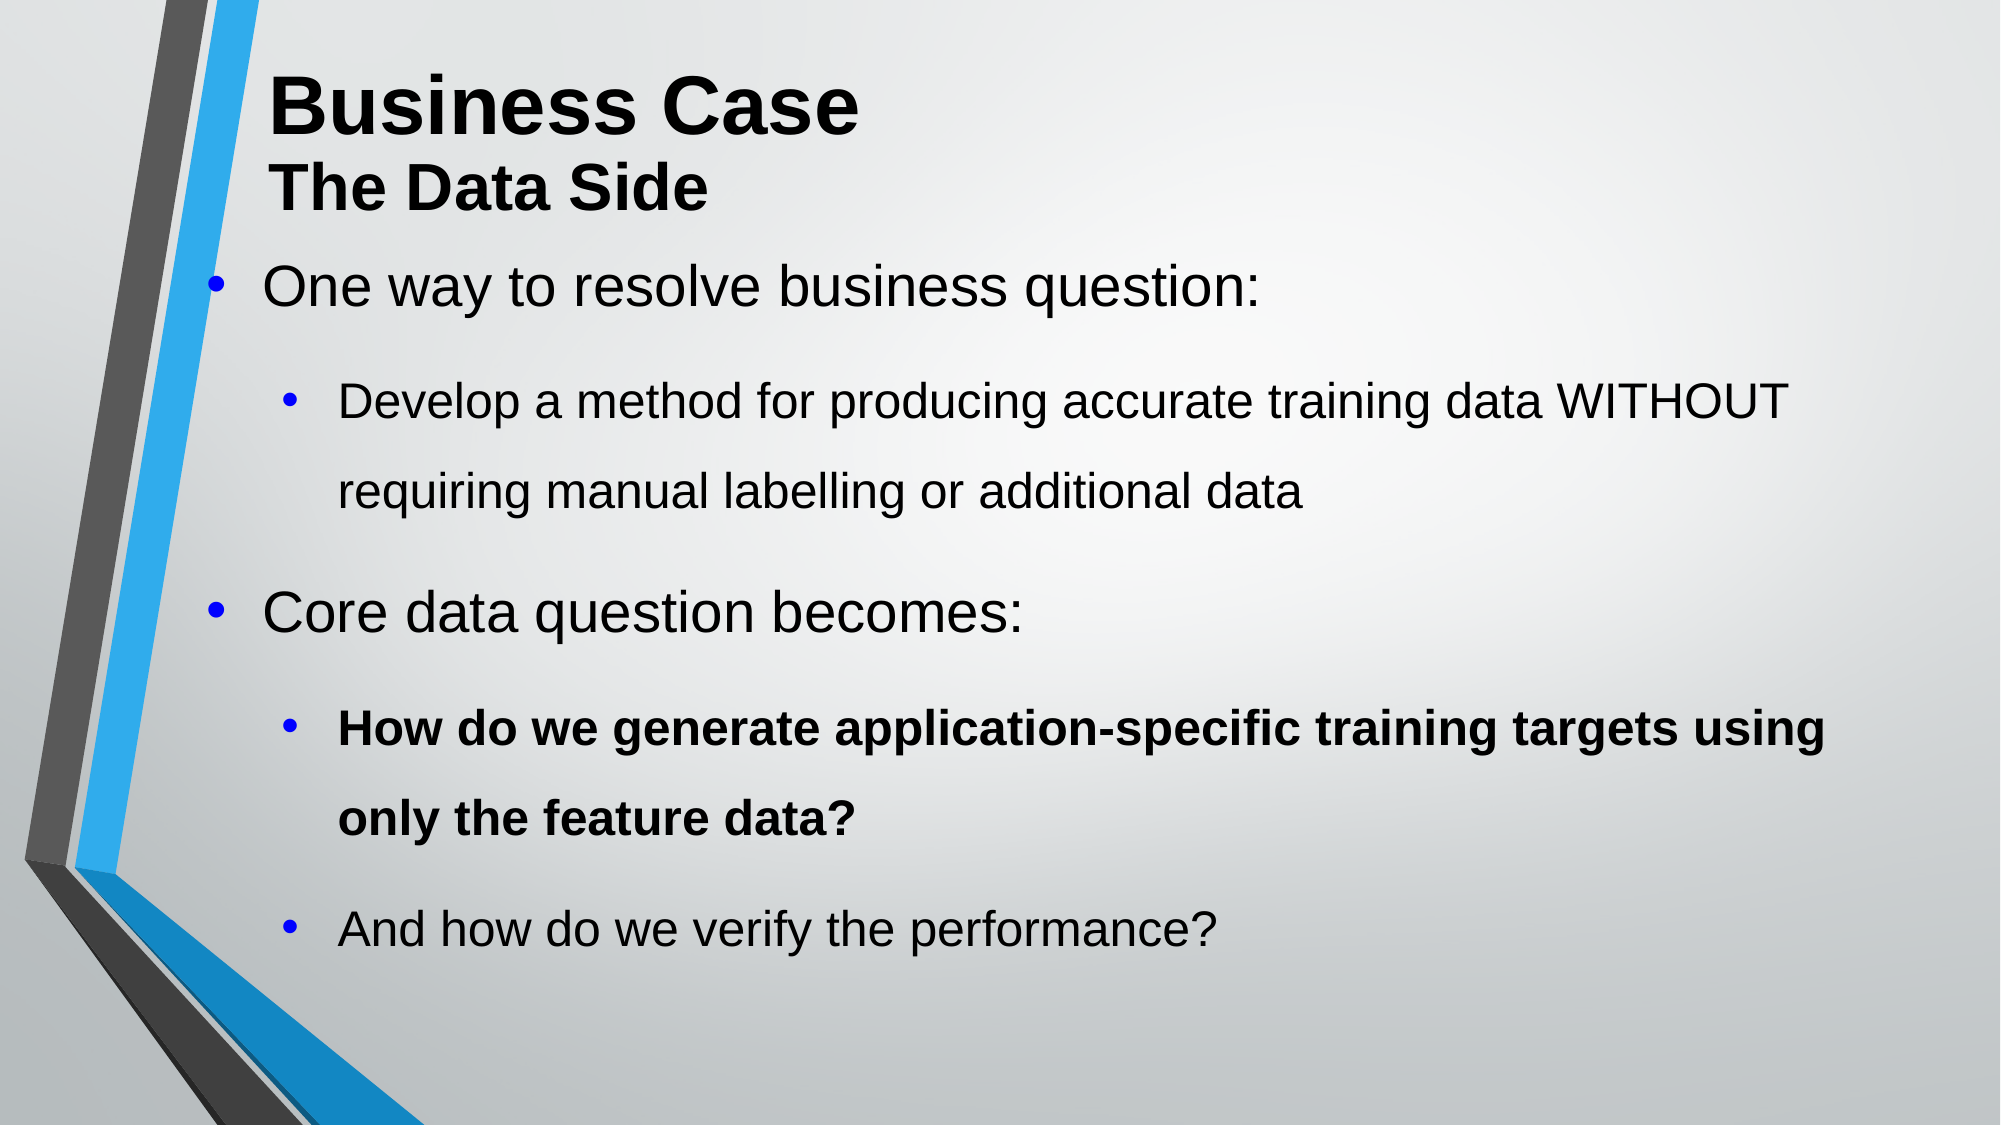

# Business Case The Data Side
One way to resolve business question:
Develop a method for producing accurate training data WITHOUT requiring manual labelling or additional data
Core data question becomes:
How do we generate application-specific training targets using only the feature data?
And how do we verify the performance?